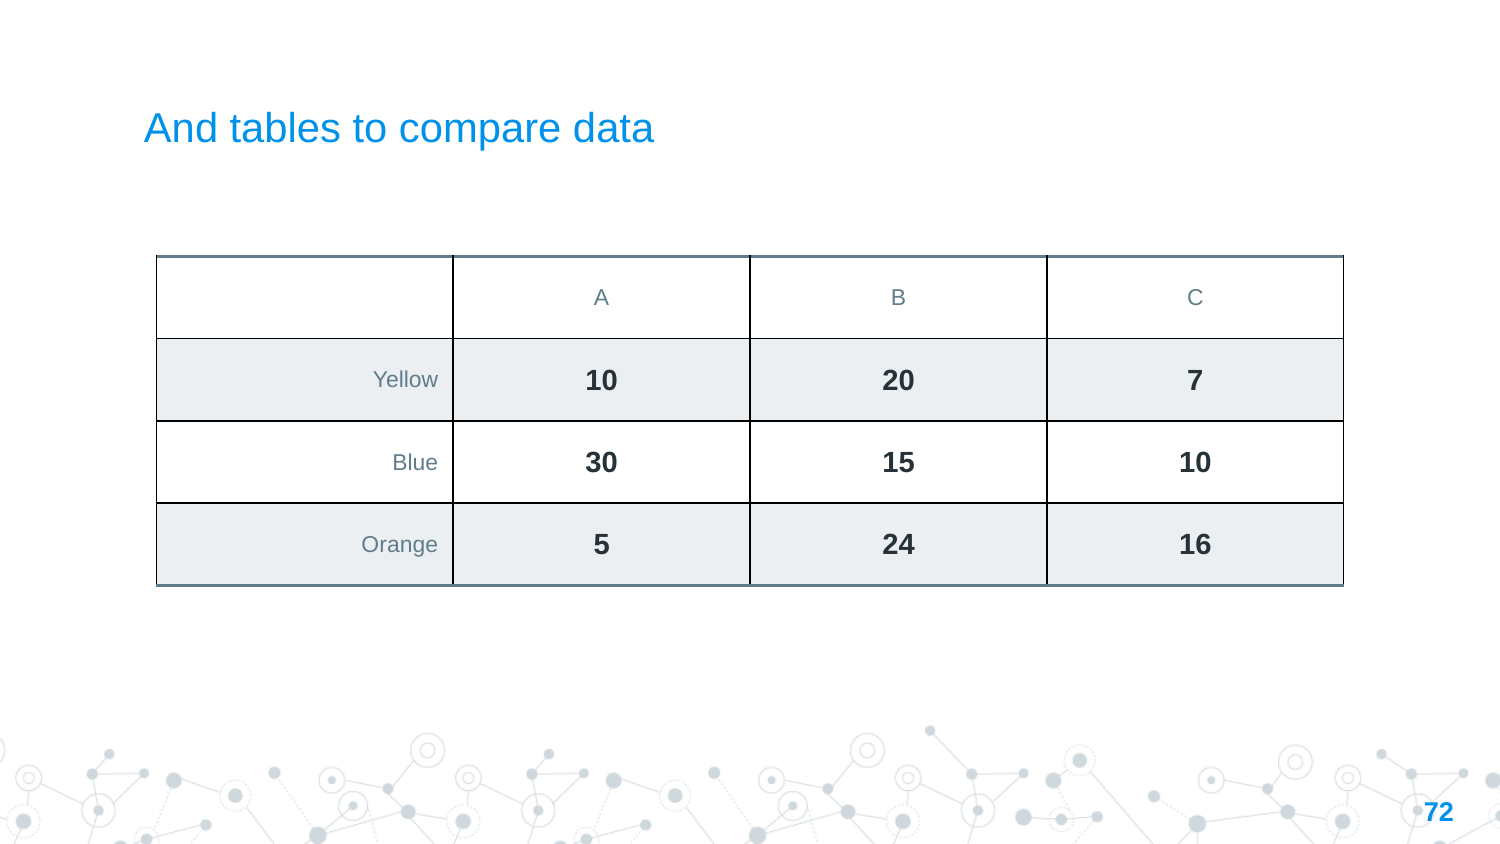

# And tables to compare data
|  | A | B | C |
| --- | --- | --- | --- |
| Yellow | 10 | 20 | 7 |
| Blue | 30 | 15 | 10 |
| Orange | 5 | 24 | 16 |
72